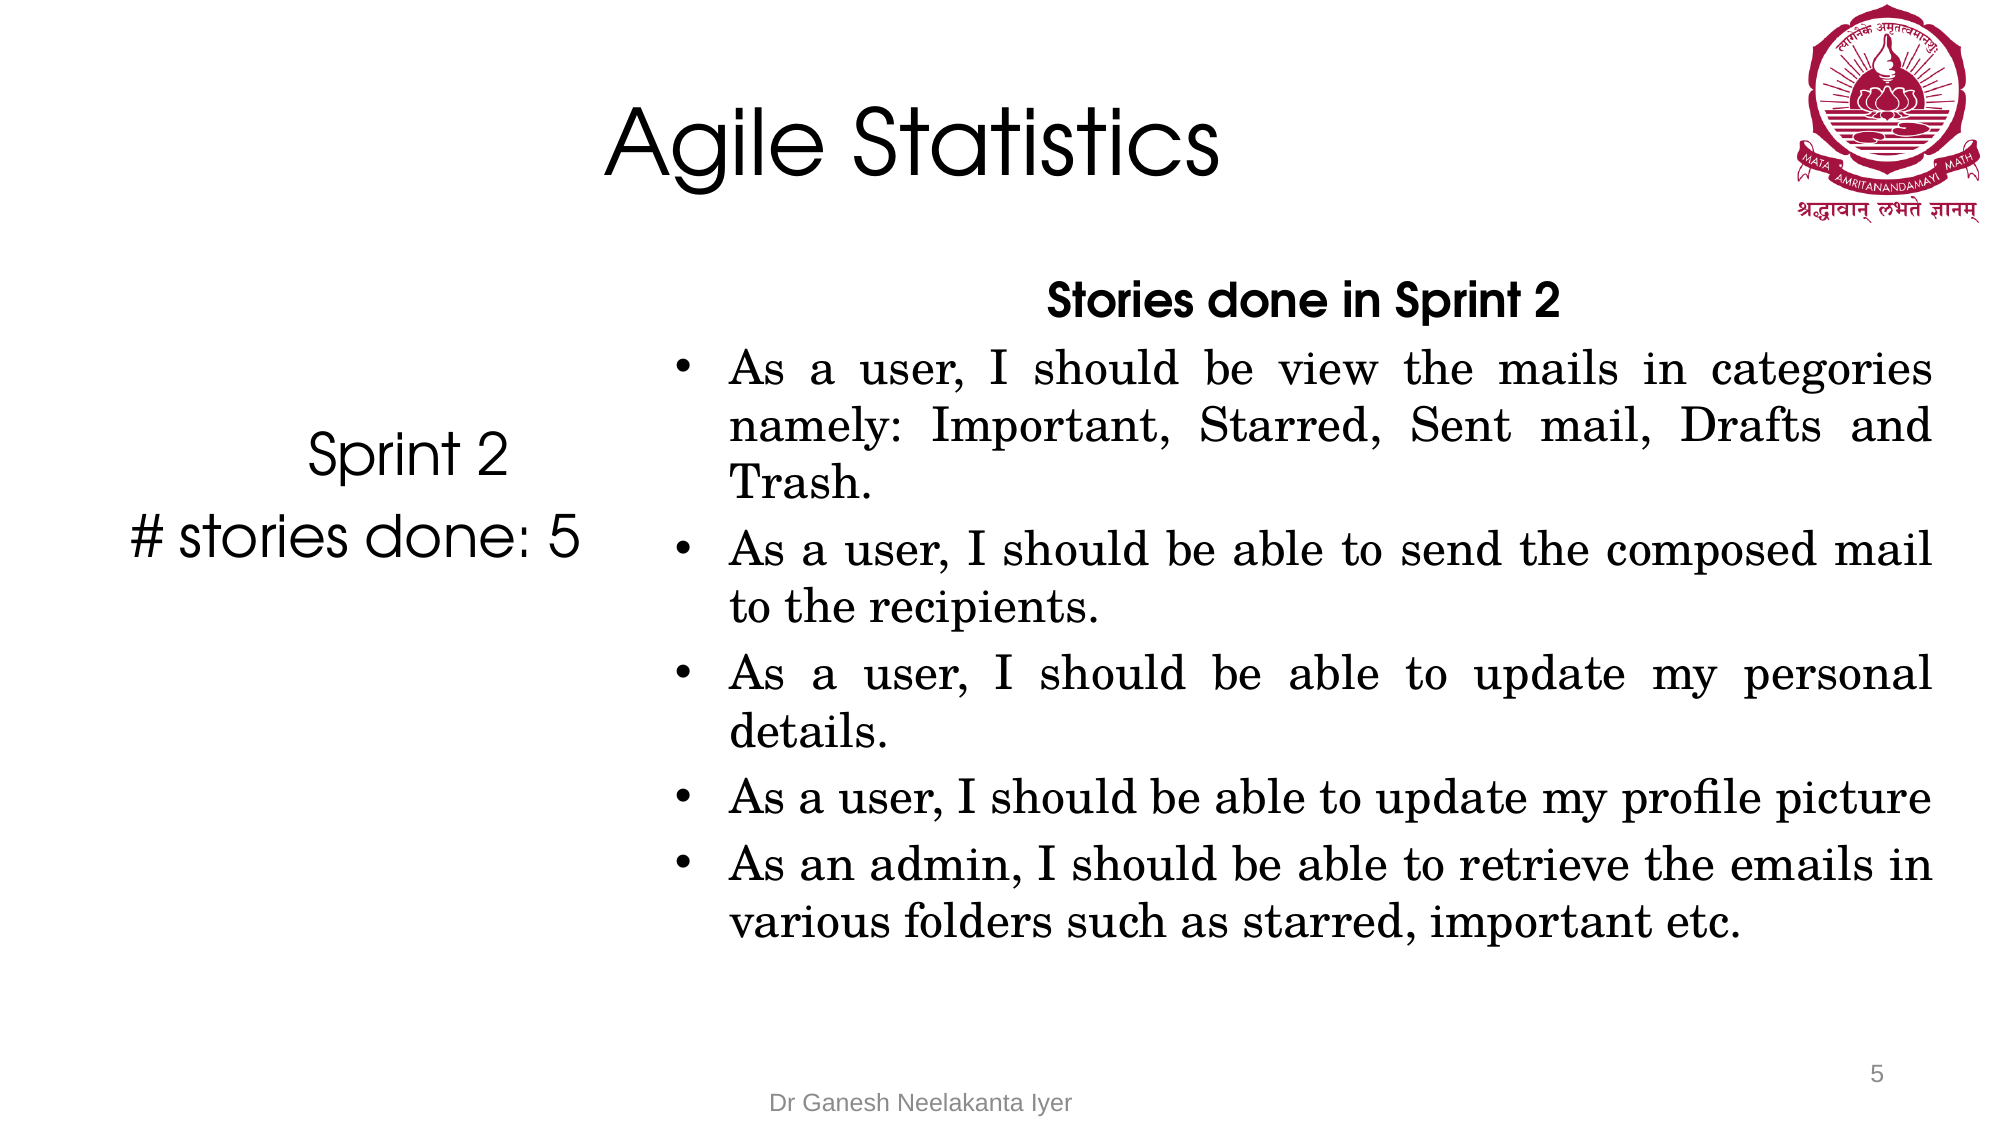

# Agile Statistics
Stories done in Sprint 2
As a user, I should be view the mails in categories namely: Important, Starred, Sent mail, Drafts and Trash.
As a user, I should be able to send the composed mail to the recipients.
As a user, I should be able to update my personal details.
As a user, I should be able to update my profile picture
As an admin, I should be able to retrieve the emails in various folders such as starred, important etc.

Sprint 2
 # stories done: 5
5
Dr Ganesh Neelakanta Iyer